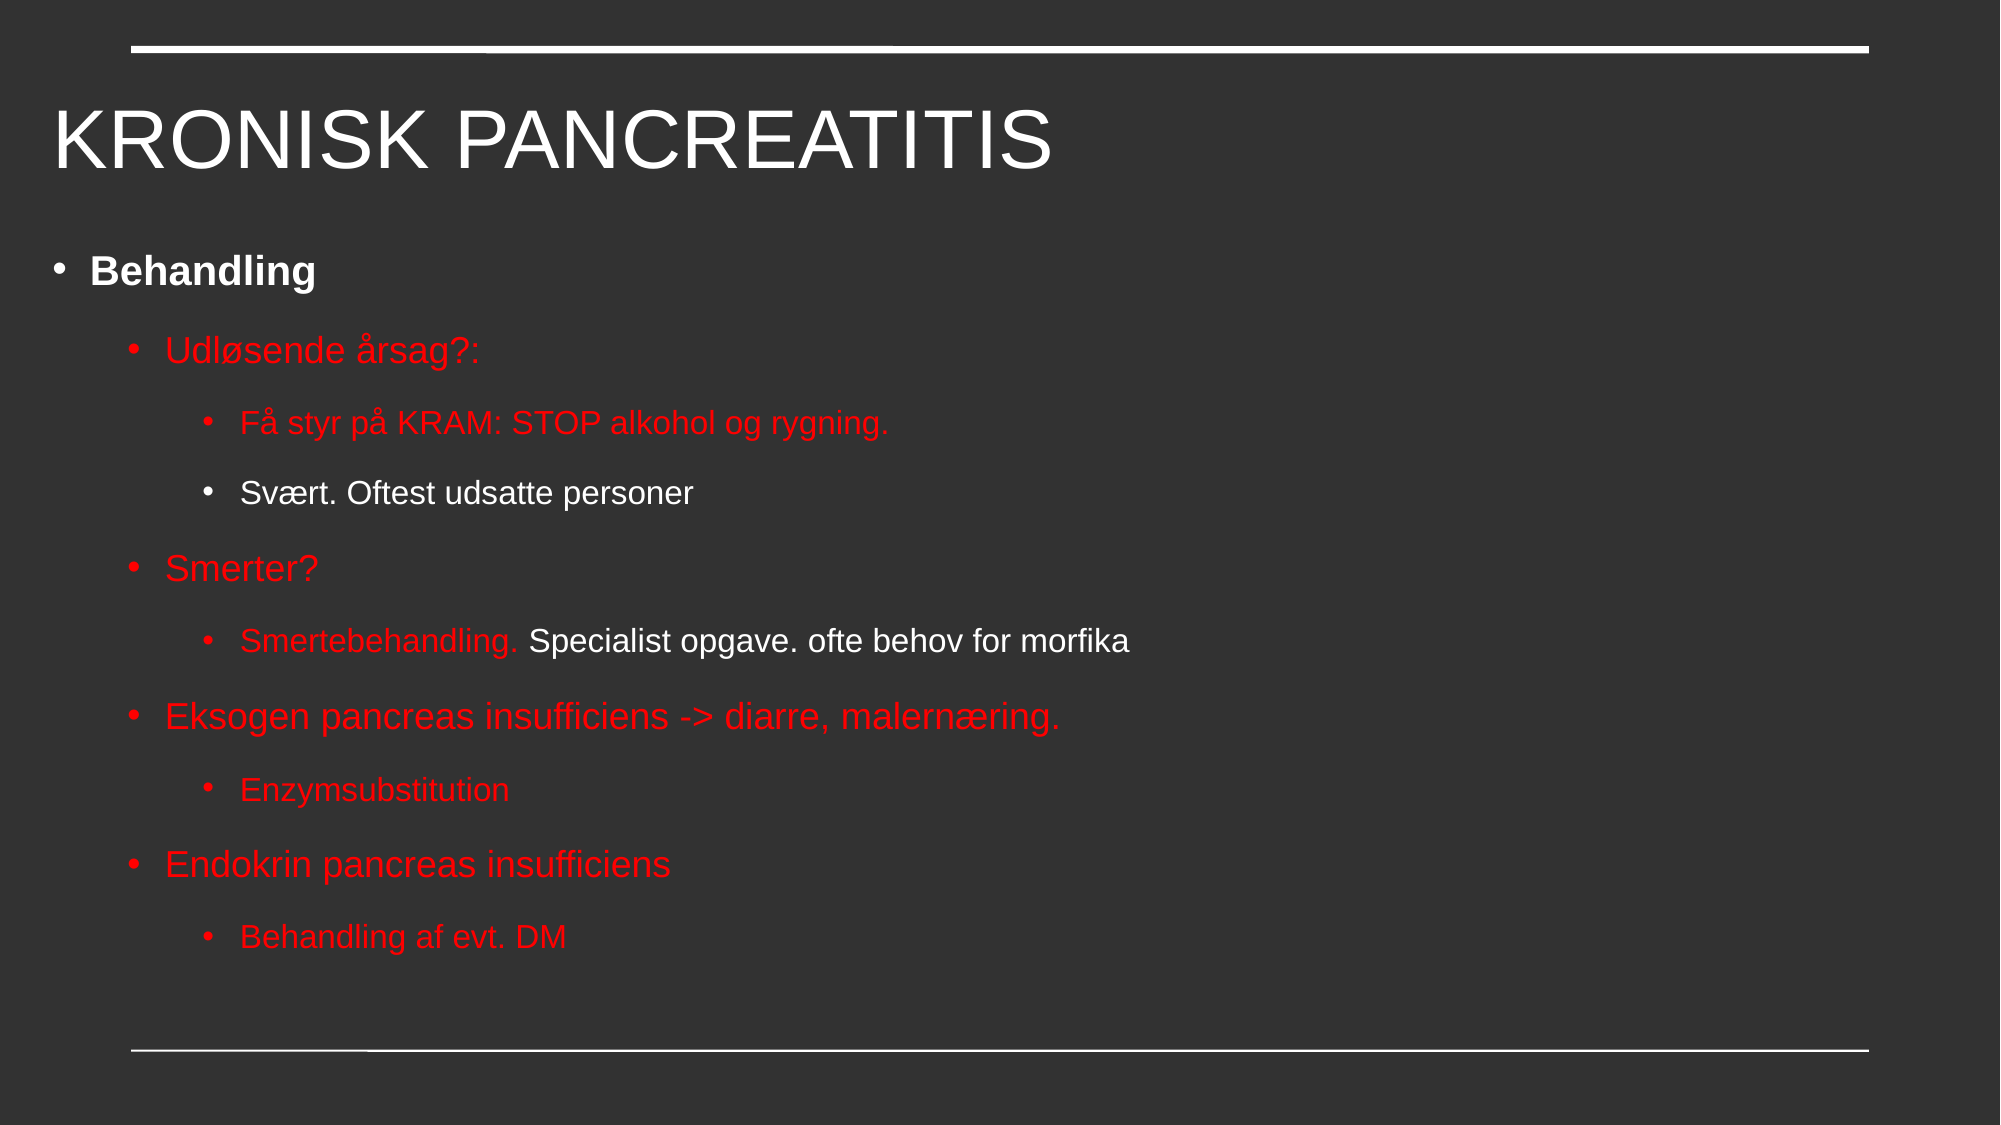

# Kronisk pancreatitis
Behandling
Udløsende årsag?:
Få styr på KRAM: STOP alkohol og rygning.
Svært. Oftest udsatte personer
Smerter?
Smertebehandling. Specialist opgave. ofte behov for morfika
Eksogen pancreas insufficiens -> diarre, malernæring.
Enzymsubstitution
Endokrin pancreas insufficiens
Behandling af evt. DM